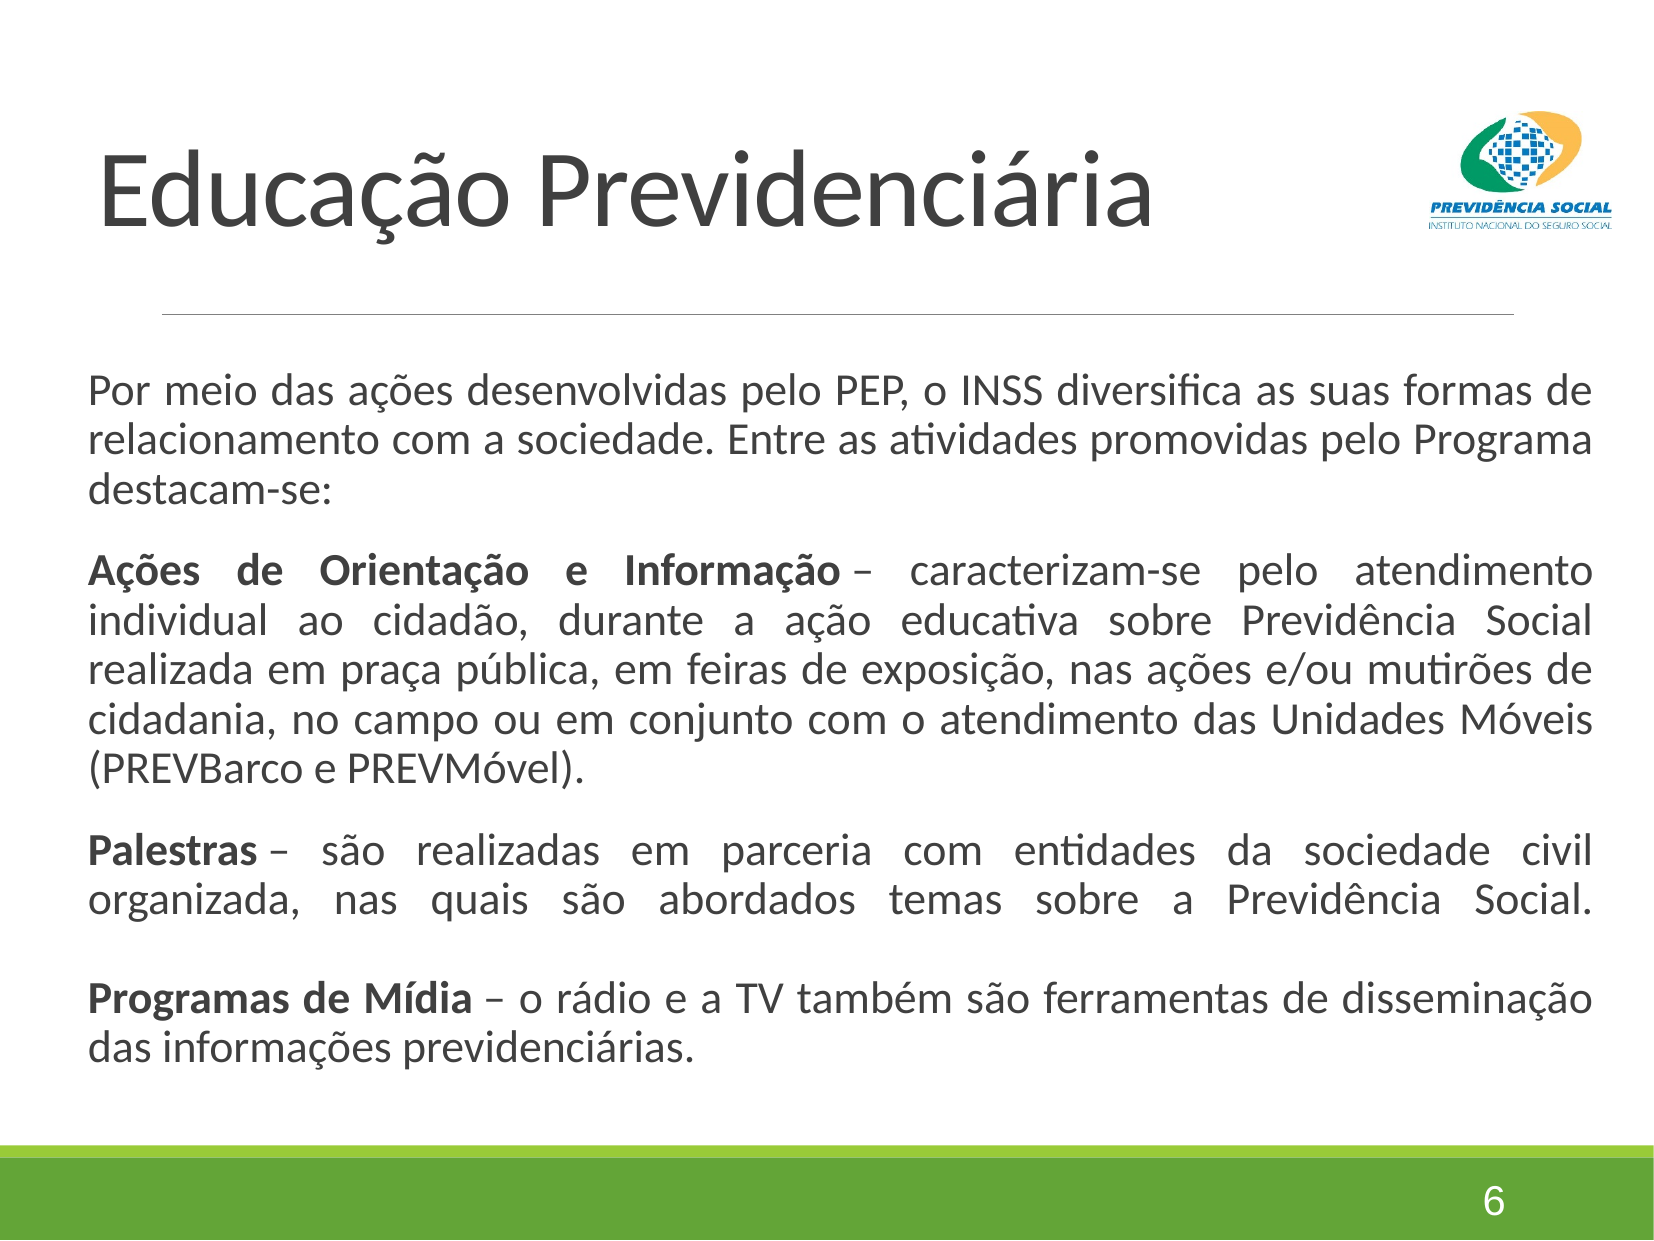

# Educação Previdenciária
Por meio das ações desenvolvidas pelo PEP, o INSS diversifica as suas formas de relacionamento com a sociedade. Entre as atividades promovidas pelo Programa destacam-se:
Ações de Orientação e Informação – caracterizam-se pelo atendimento individual ao cidadão, durante a ação educativa sobre Previdência Social realizada em praça pública, em feiras de exposição, nas ações e/ou mutirões de cidadania, no campo ou em conjunto com o atendimento das Unidades Móveis (PREVBarco e PREVMóvel).
Palestras – são realizadas em parceria com entidades da sociedade civil organizada, nas quais são abordados temas sobre a Previdência Social.
Programas de Mídia – o rádio e a TV também são ferramentas de disseminação das informações previdenciárias.
6